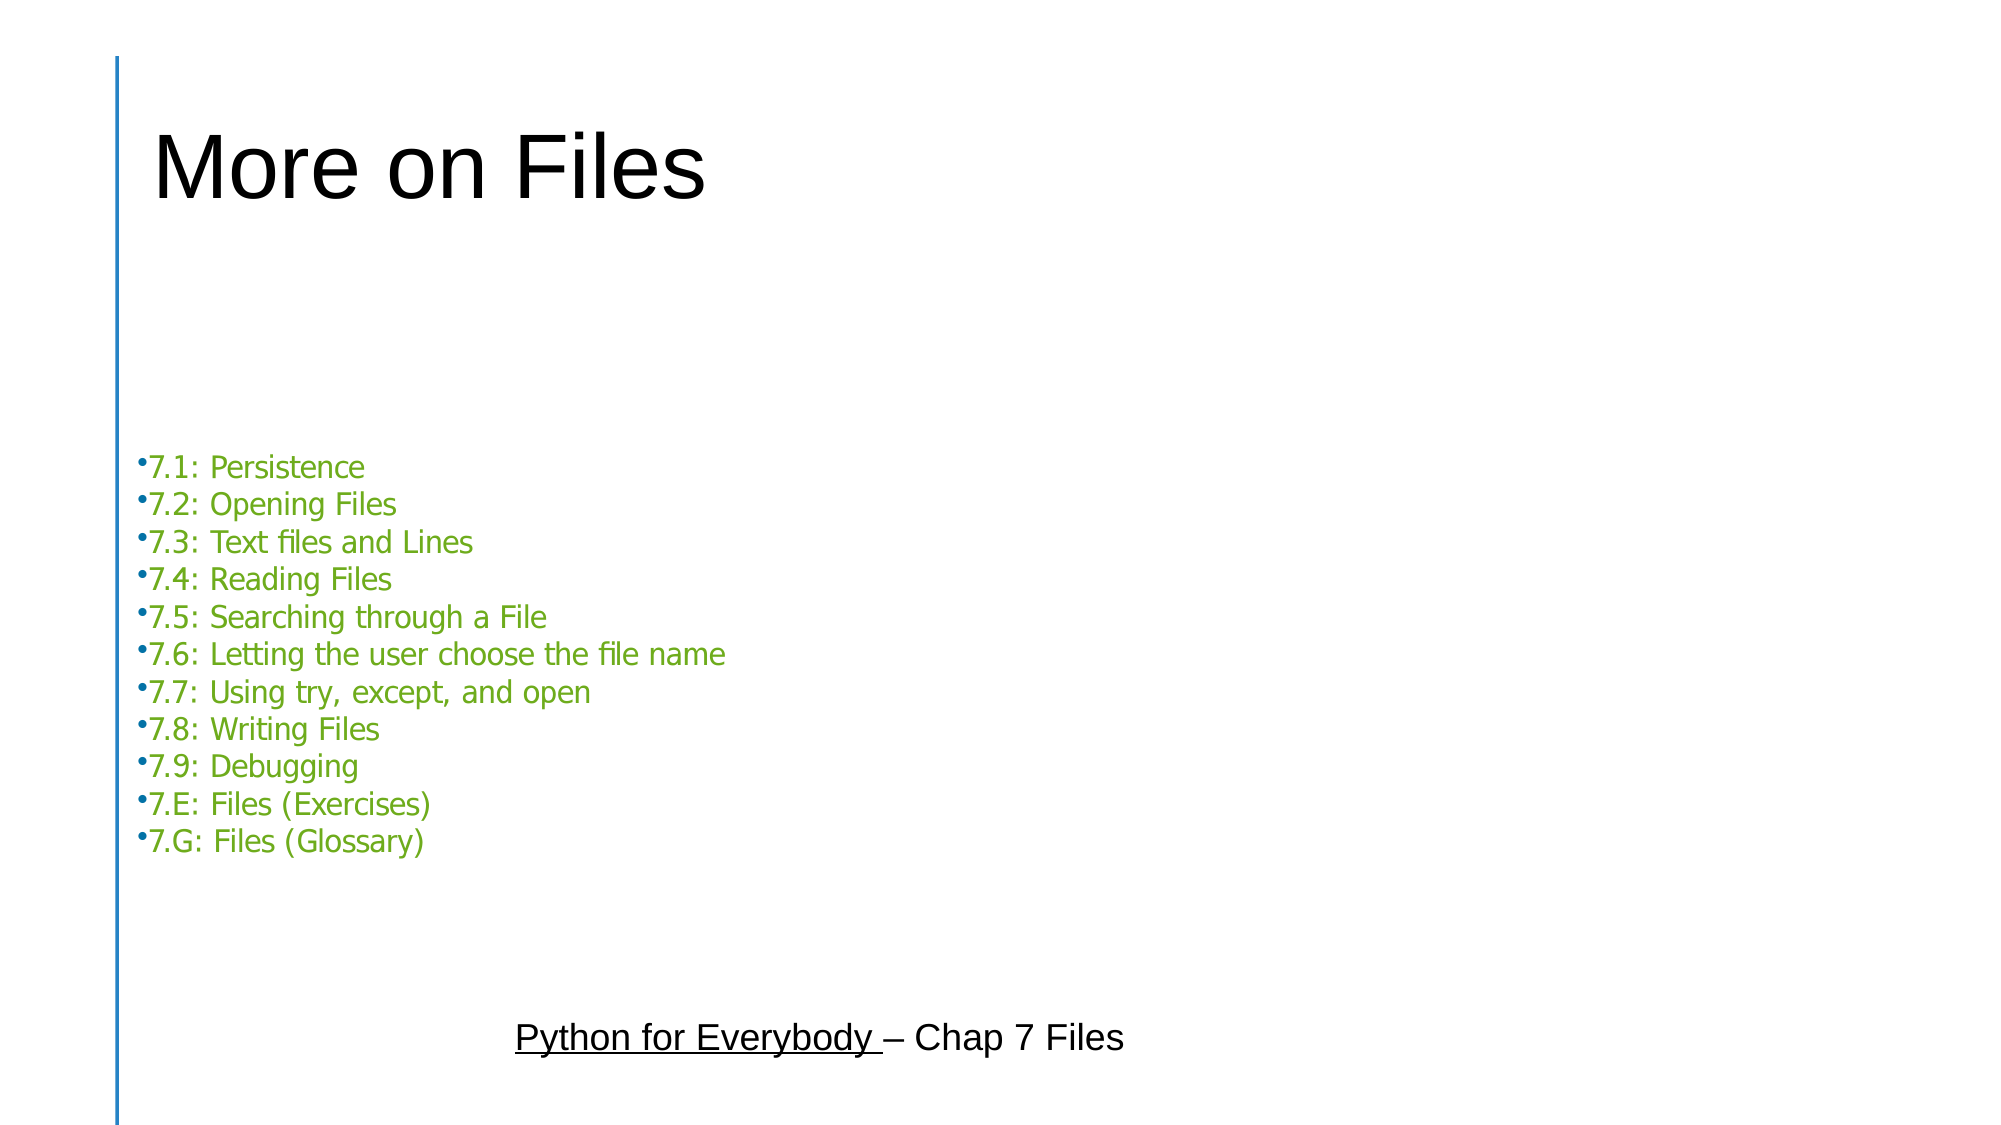

# More on Files

7.1: Persistence
7.2: Opening Files
7.3: Text files and Lines
7.4: Reading Files
7.5: Searching through a File
7.6: Letting the user choose the file name
7.7: Using try, except, and open
7.8: Writing Files
7.9: Debugging
7.E: Files (Exercises)
7.G: Files (Glossary)

Python for Everybody – Chap 7 Files